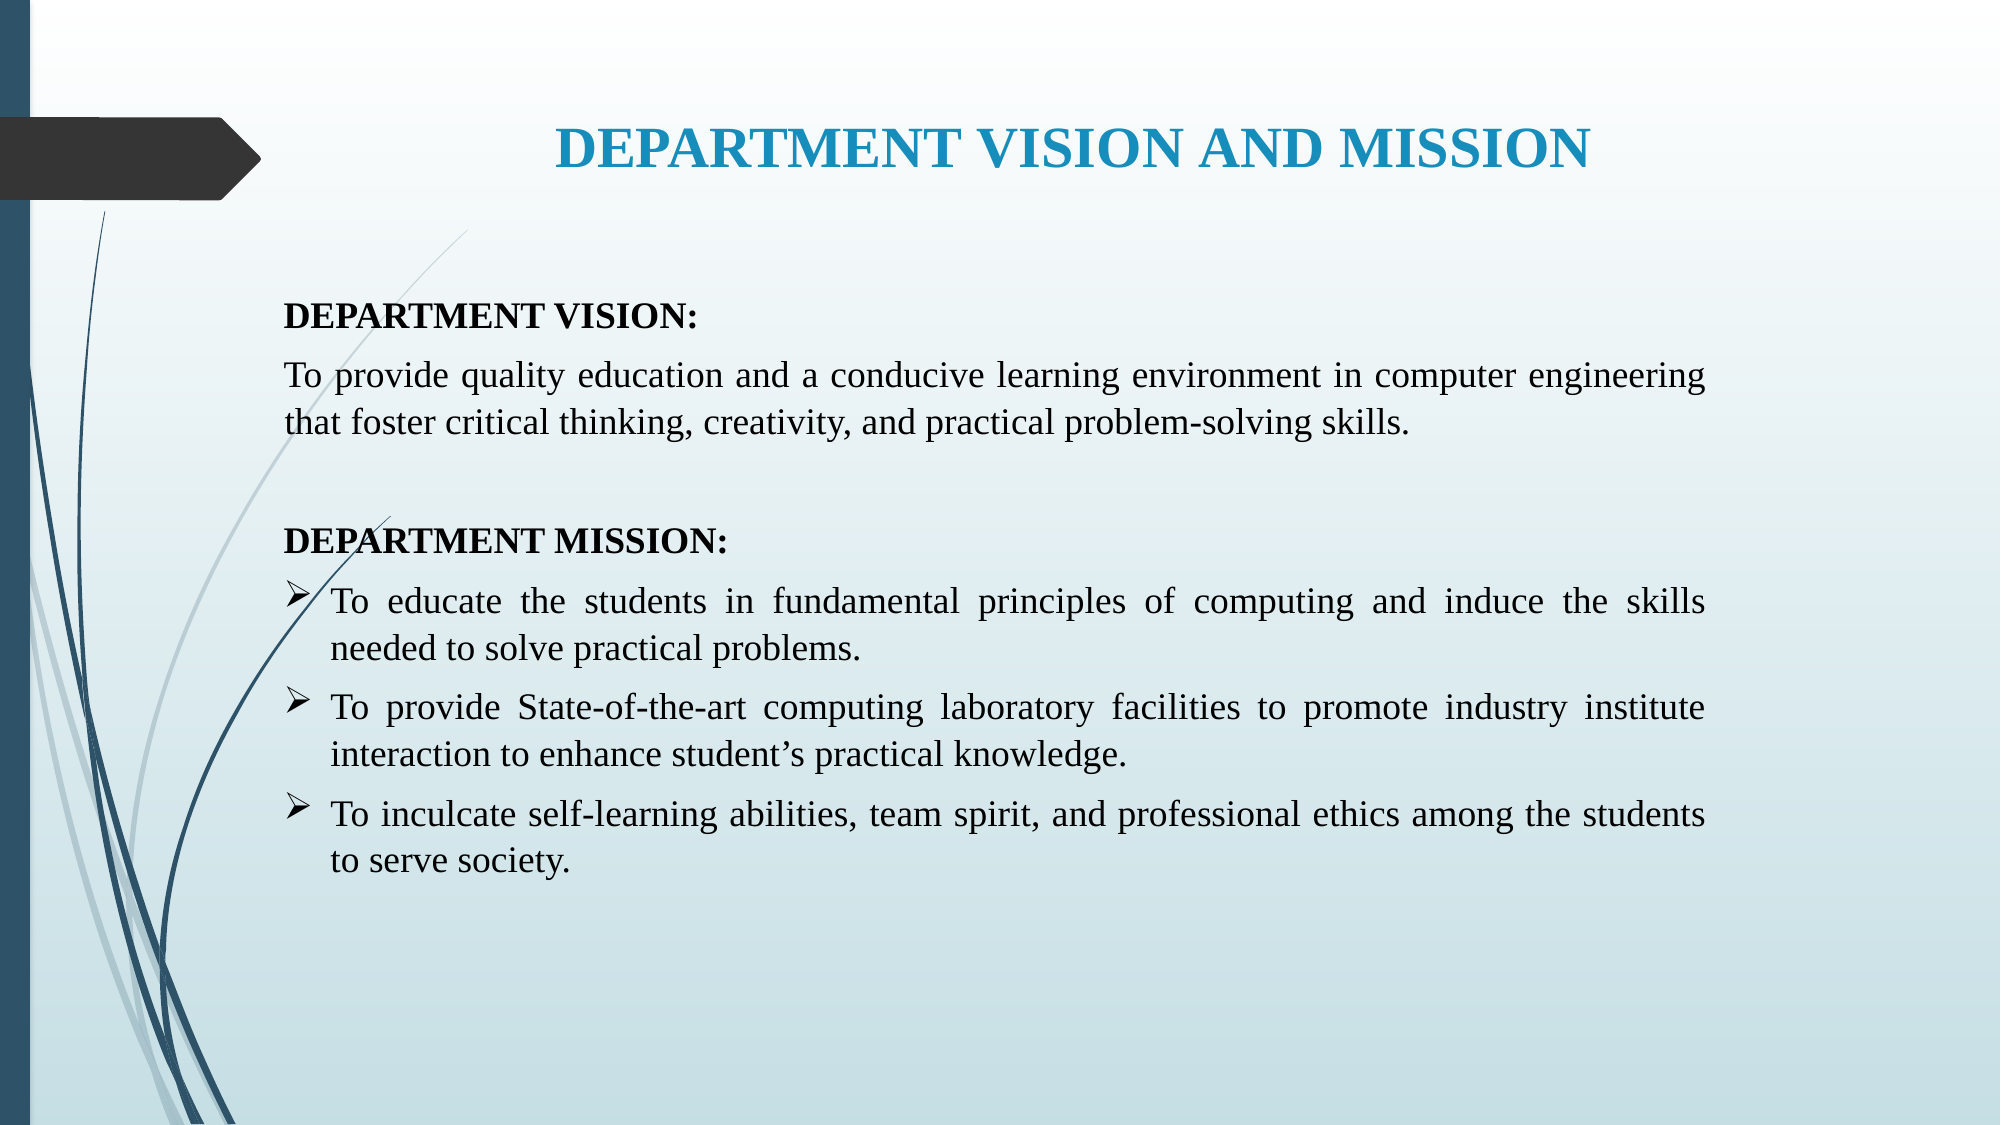

DEPARTMENT VISION AND MISSION

DEPARTMENT VISION:
To provide quality education and a conducive learning environment in computer engineering that foster critical thinking, creativity, and practical problem-solving skills.

DEPARTMENT MISSION:
To educate the students in fundamental principles of computing and induce the skills needed to solve practical problems.
To provide State-of-the-art computing laboratory facilities to promote industry institute interaction to enhance student’s practical knowledge.
To inculcate self-learning abilities, team spirit, and professional ethics among the students to serve society.